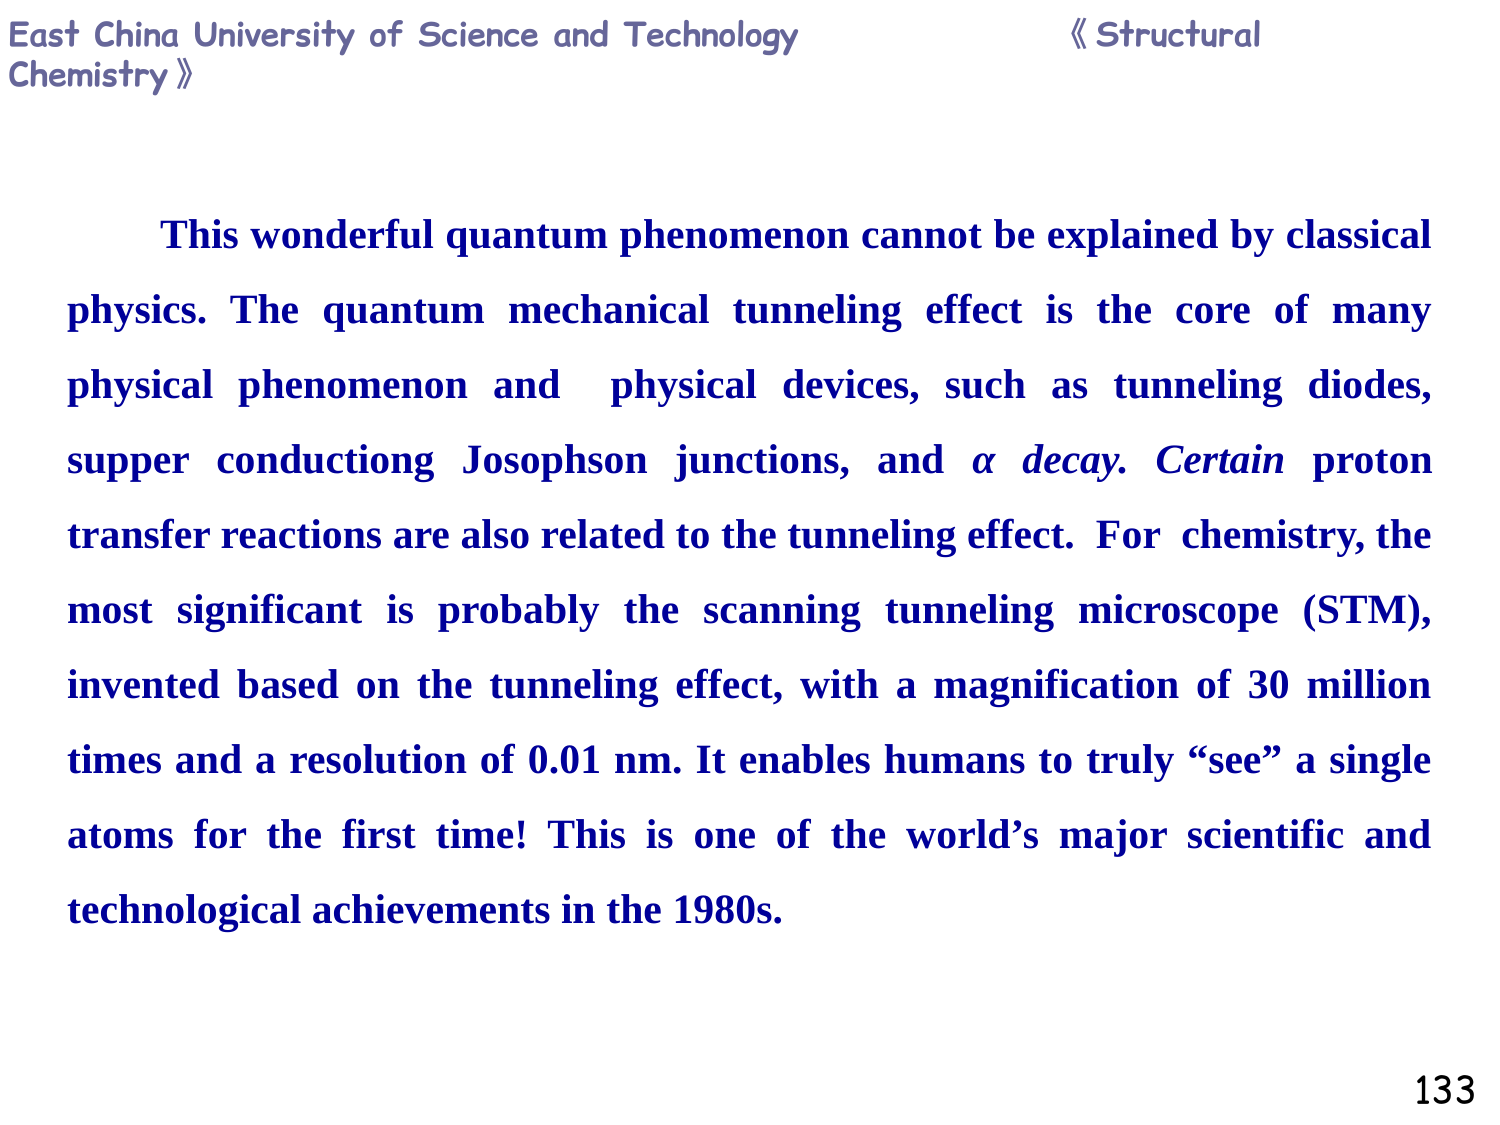

This wonderful quantum phenomenon cannot be explained by classical physics. The quantum mechanical tunneling effect is the core of many physical phenomenon and  physical devices, such as tunneling diodes, supper conductiong Josophson junctions, and α decay. Certain proton transfer reactions are also related to the tunneling effect.  For  chemistry, the most significant is probably the scanning tunneling microscope (STM), invented based on the tunneling effect, with a magnification of 30 million times and a resolution of 0.01 nm. It enables humans to truly “see” a single atoms for the first time! This is one of the world’s major scientific and technological achievements in the 1980s.